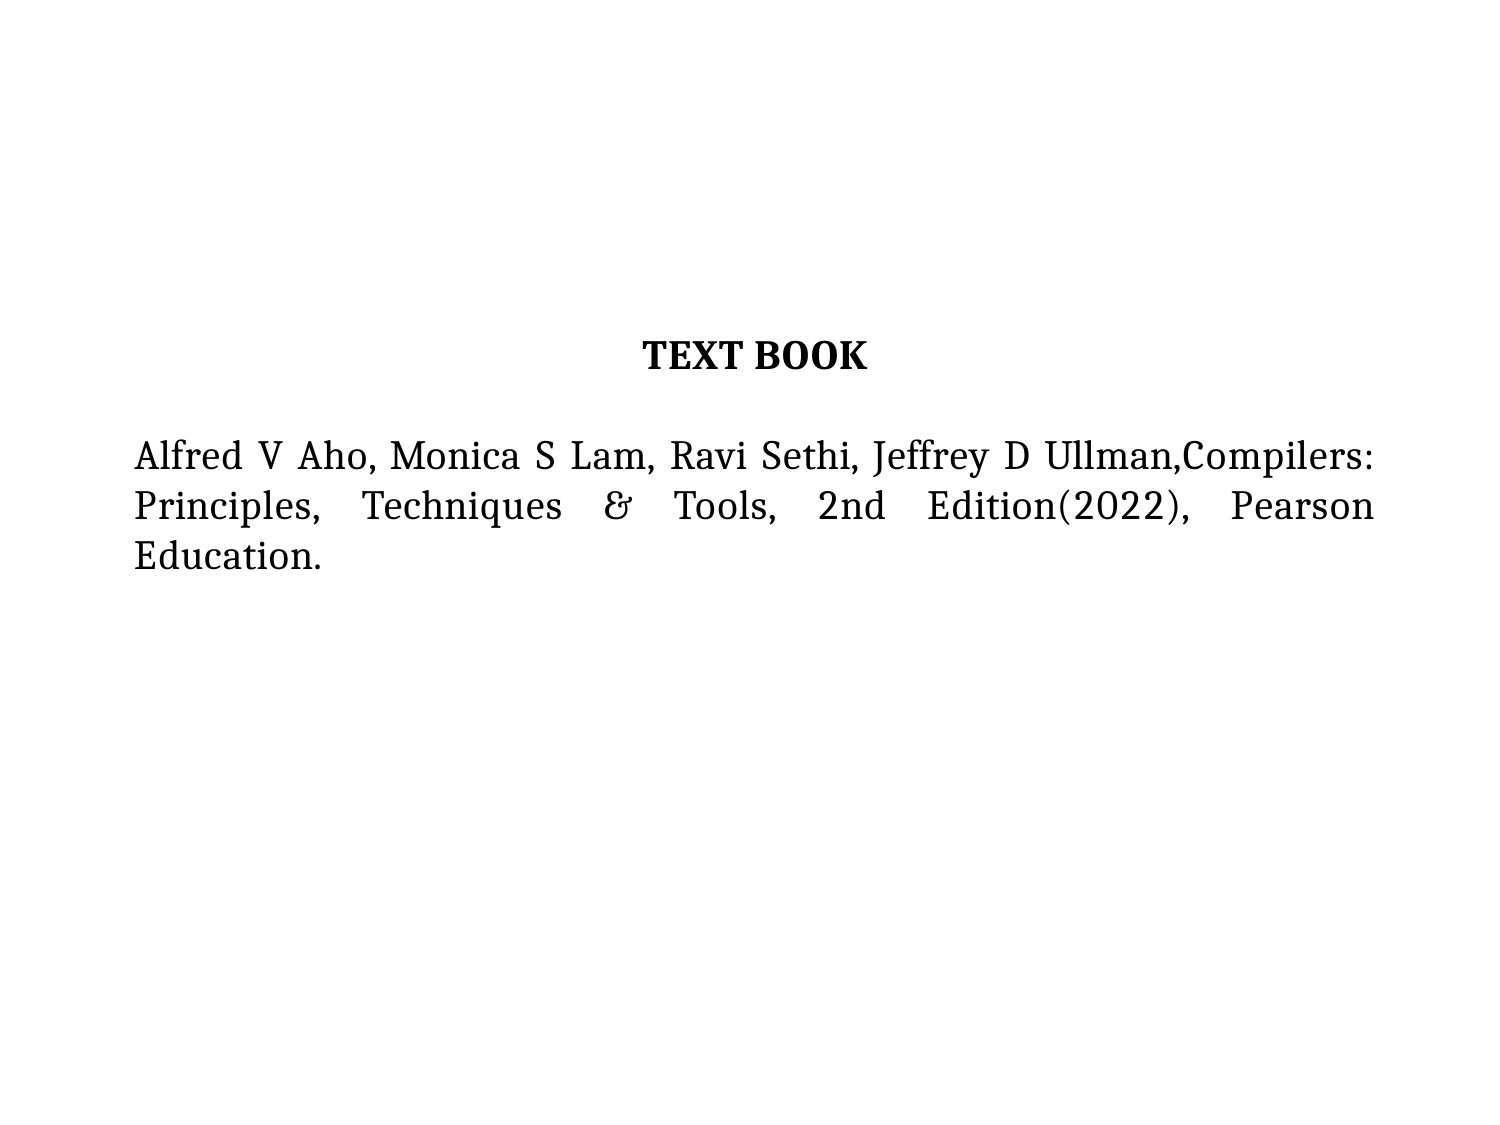

TEXT BOOK

Alfred V Aho, Monica S Lam, Ravi Sethi, Jeffrey D Ullman,Compilers: Principles, Techniques & Tools, 2nd Edition(2022), Pearson Education.